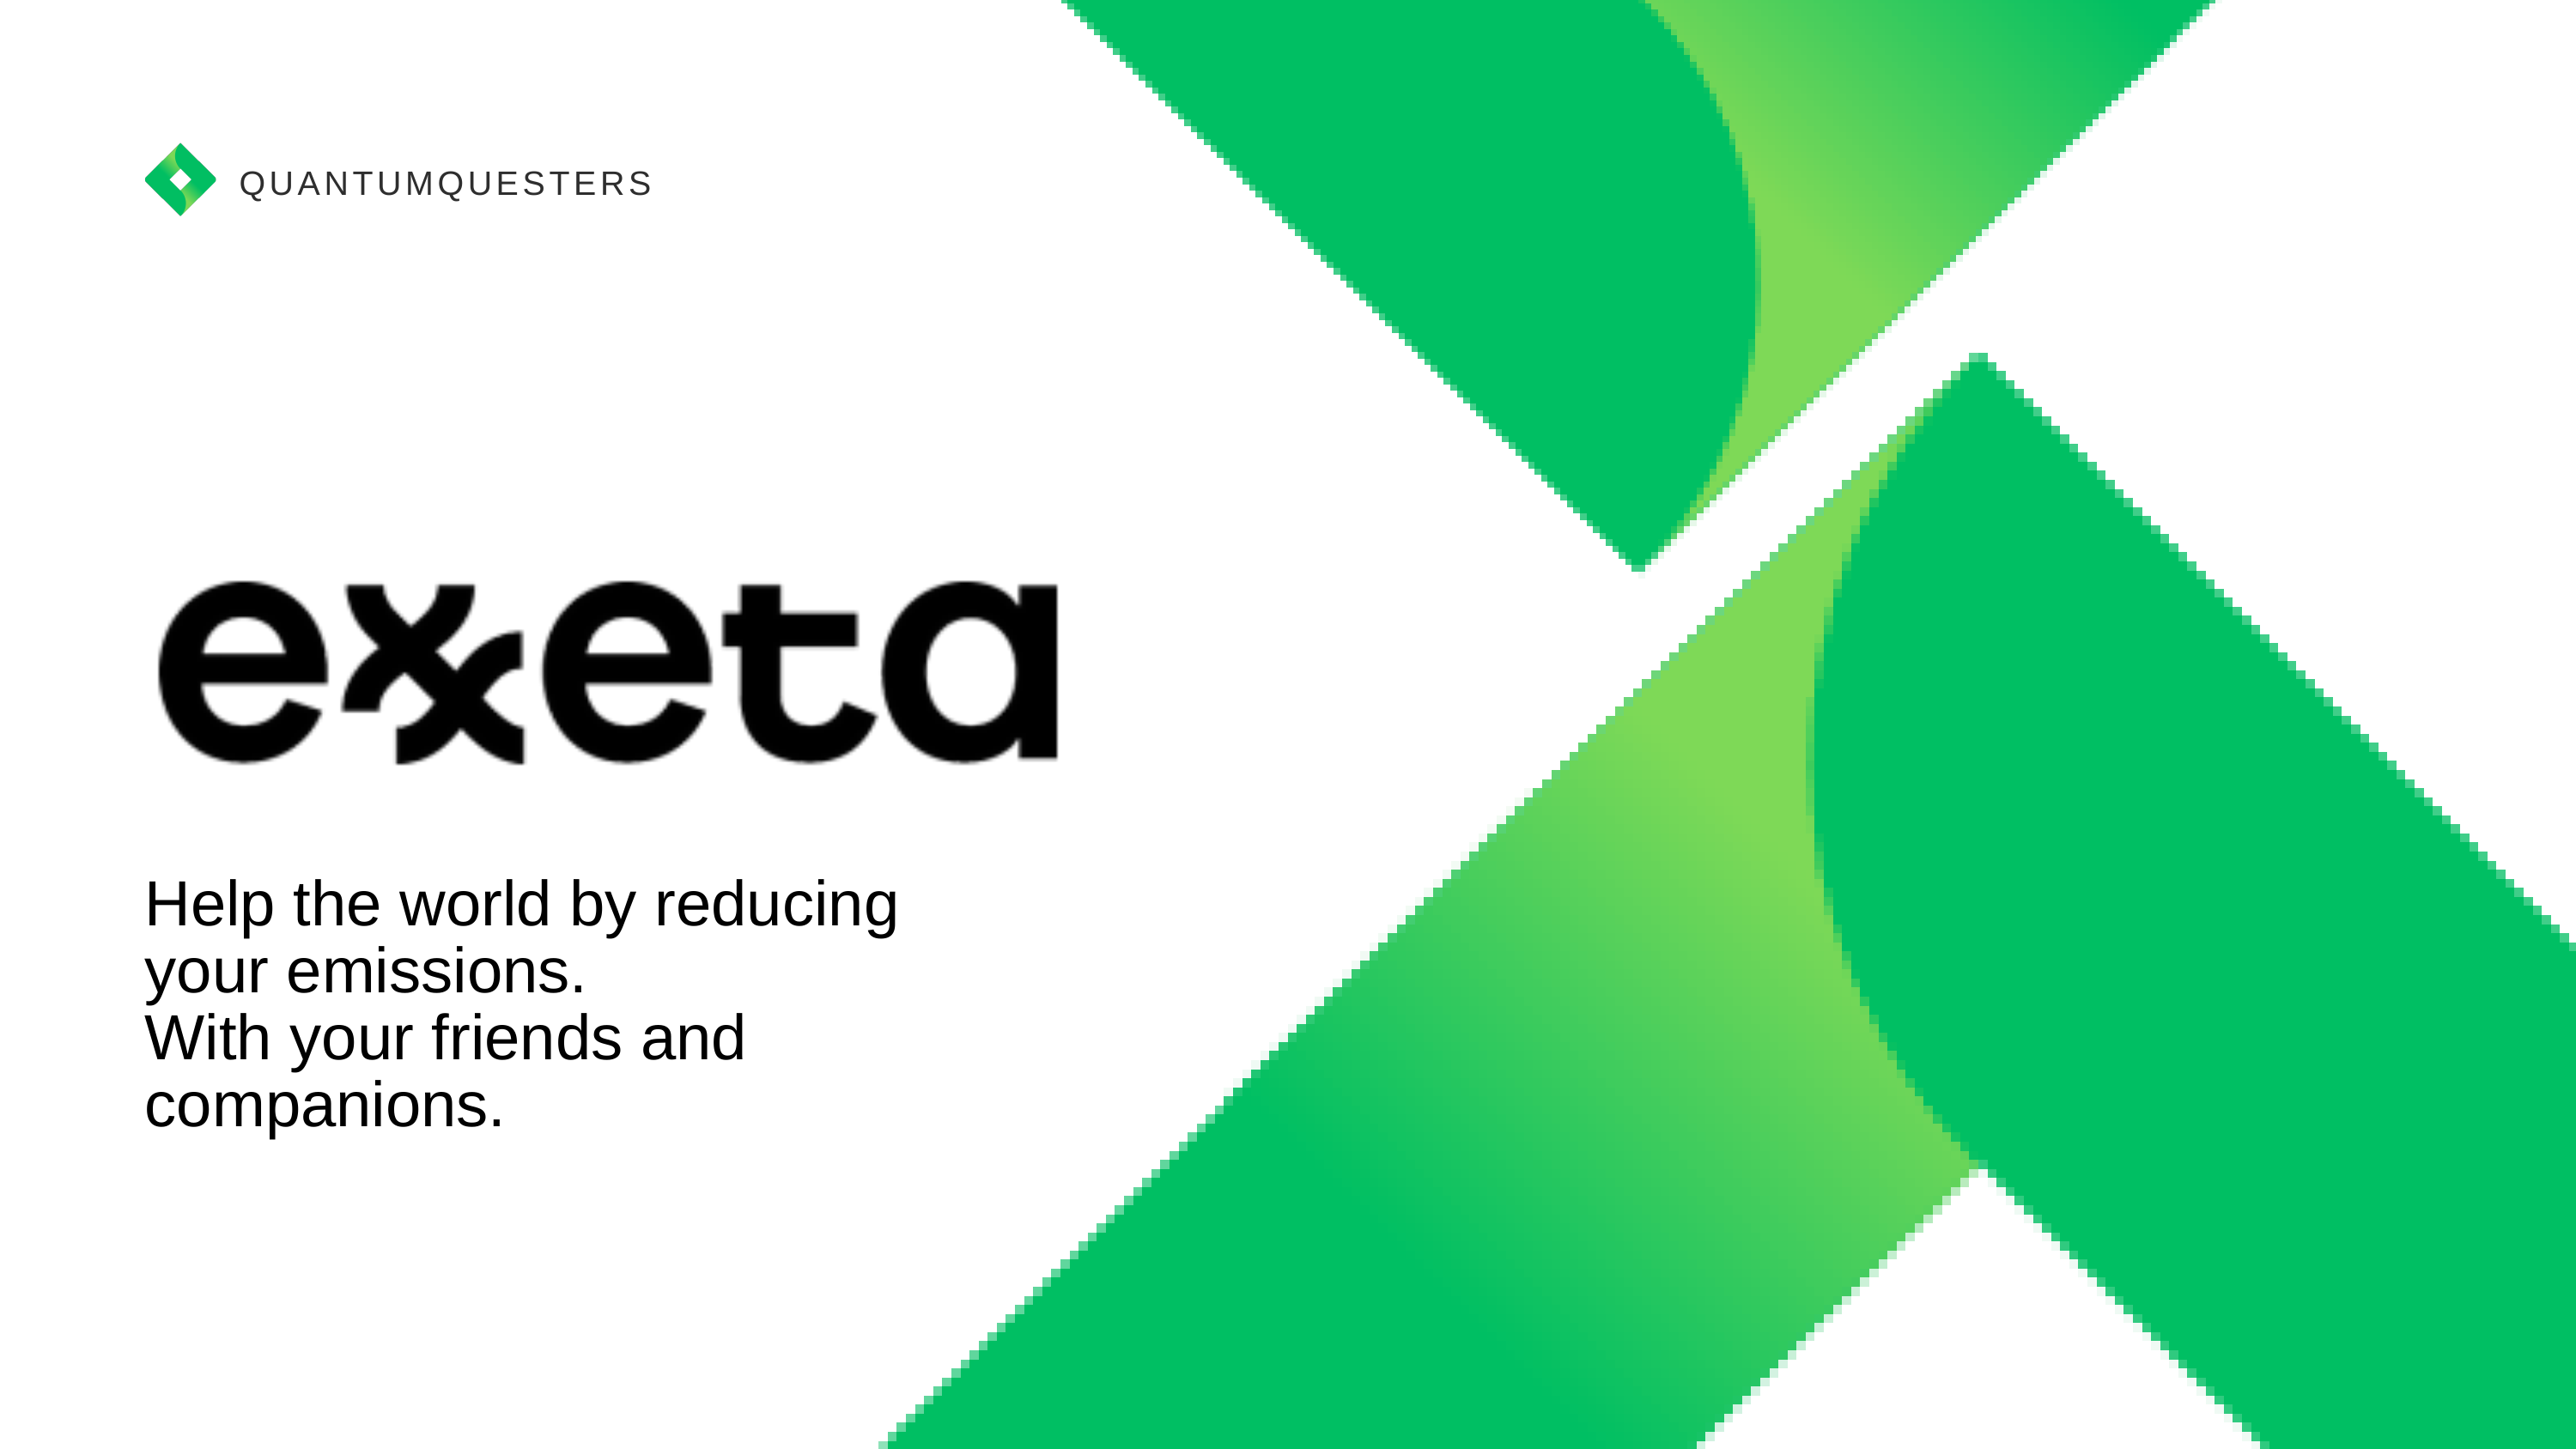

QUANTUMQUESTERS

Help the world by reducing your emissions.
With your friends and companions.